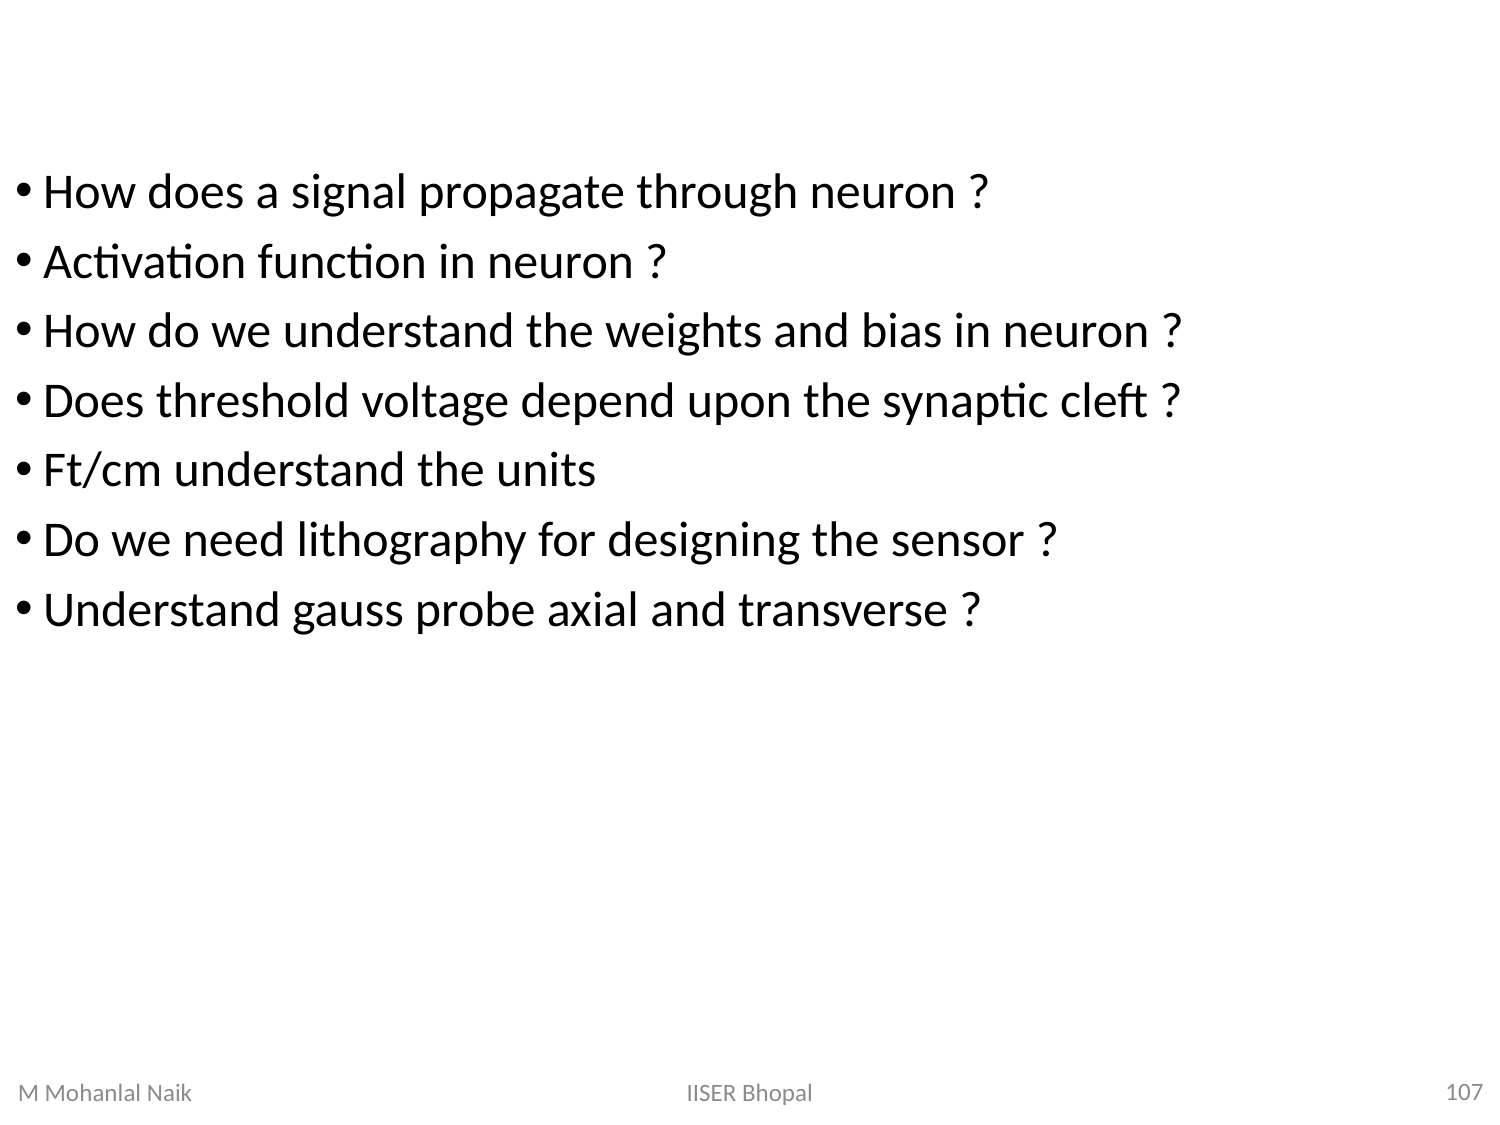

#
How does a signal propagate through neuron ?
Activation function in neuron ?
How do we understand the weights and bias in neuron ?
Does threshold voltage depend upon the synaptic cleft ?
Ft/cm understand the units
Do we need lithography for designing the sensor ?
Understand gauss probe axial and transverse ?

107
IISER Bhopal
M Mohanlal Naik